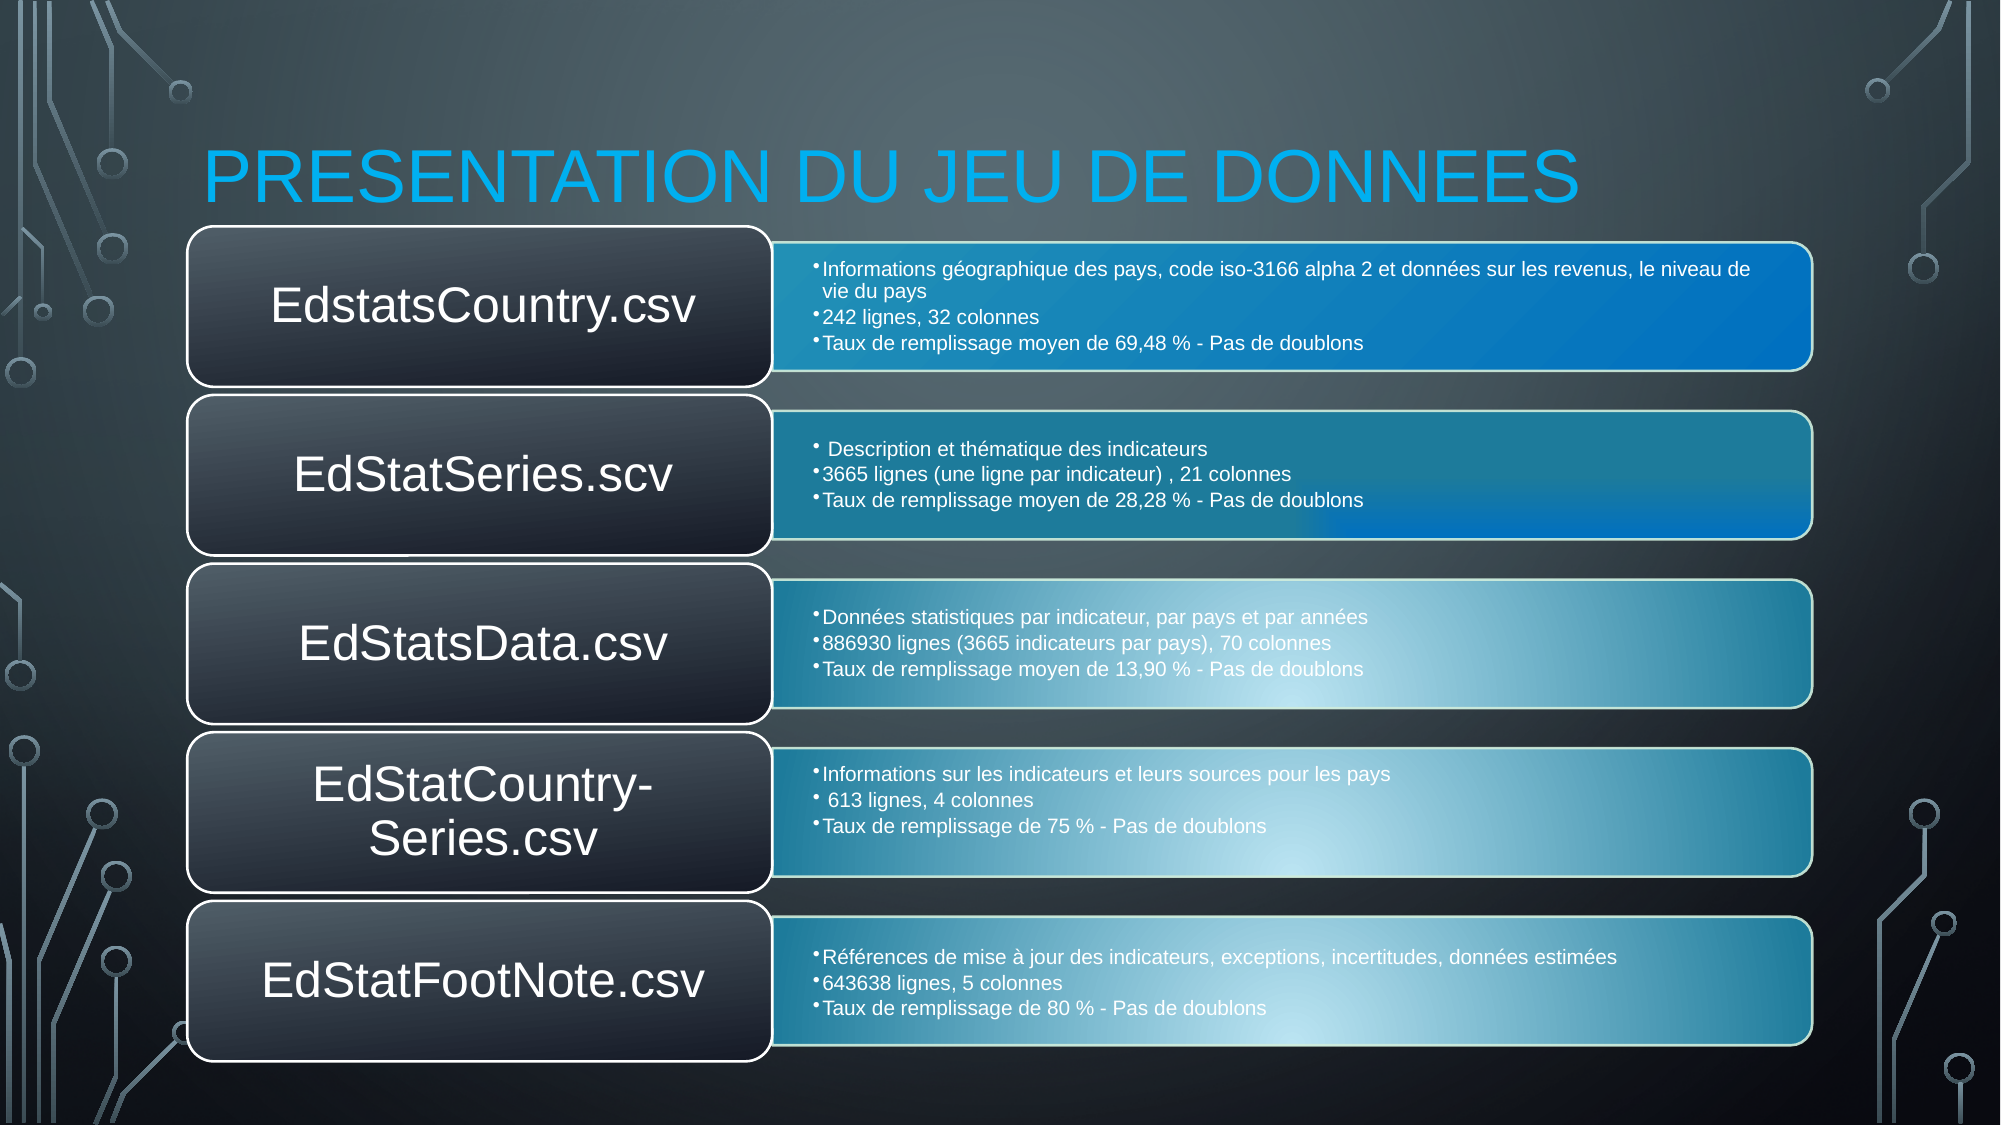

# PRESENTATION DU JEU DE DONNEES
Informations géographique des pays, code iso-3166 alpha 2 et données sur les revenus, le niveau de vie du pays
242 lignes, 32 colonnes
Taux de remplissage moyen de 69,48 % - Pas de doublons
EdstatsCountry.csv
 Description et thématique des indicateurs
3665 lignes (une ligne par indicateur) , 21 colonnes
Taux de remplissage moyen de 28,28 % - Pas de doublons
EdStatSeries.scv
Données statistiques par indicateur, par pays et par années
886930 lignes (3665 indicateurs par pays), 70 colonnes
Taux de remplissage moyen de 13,90 % - Pas de doublons
EdStatsData.csv
Informations sur les indicateurs et leurs sources pour les pays
 613 lignes, 4 colonnes
Taux de remplissage de 75 % - Pas de doublons

EdStatCountry-Series.csv

Références de mise à jour des indicateurs, exceptions, incertitudes, données estimées
643638 lignes, 5 colonnes
Taux de remplissage de 80 % - Pas de doublons

EdStatFootNote.csv